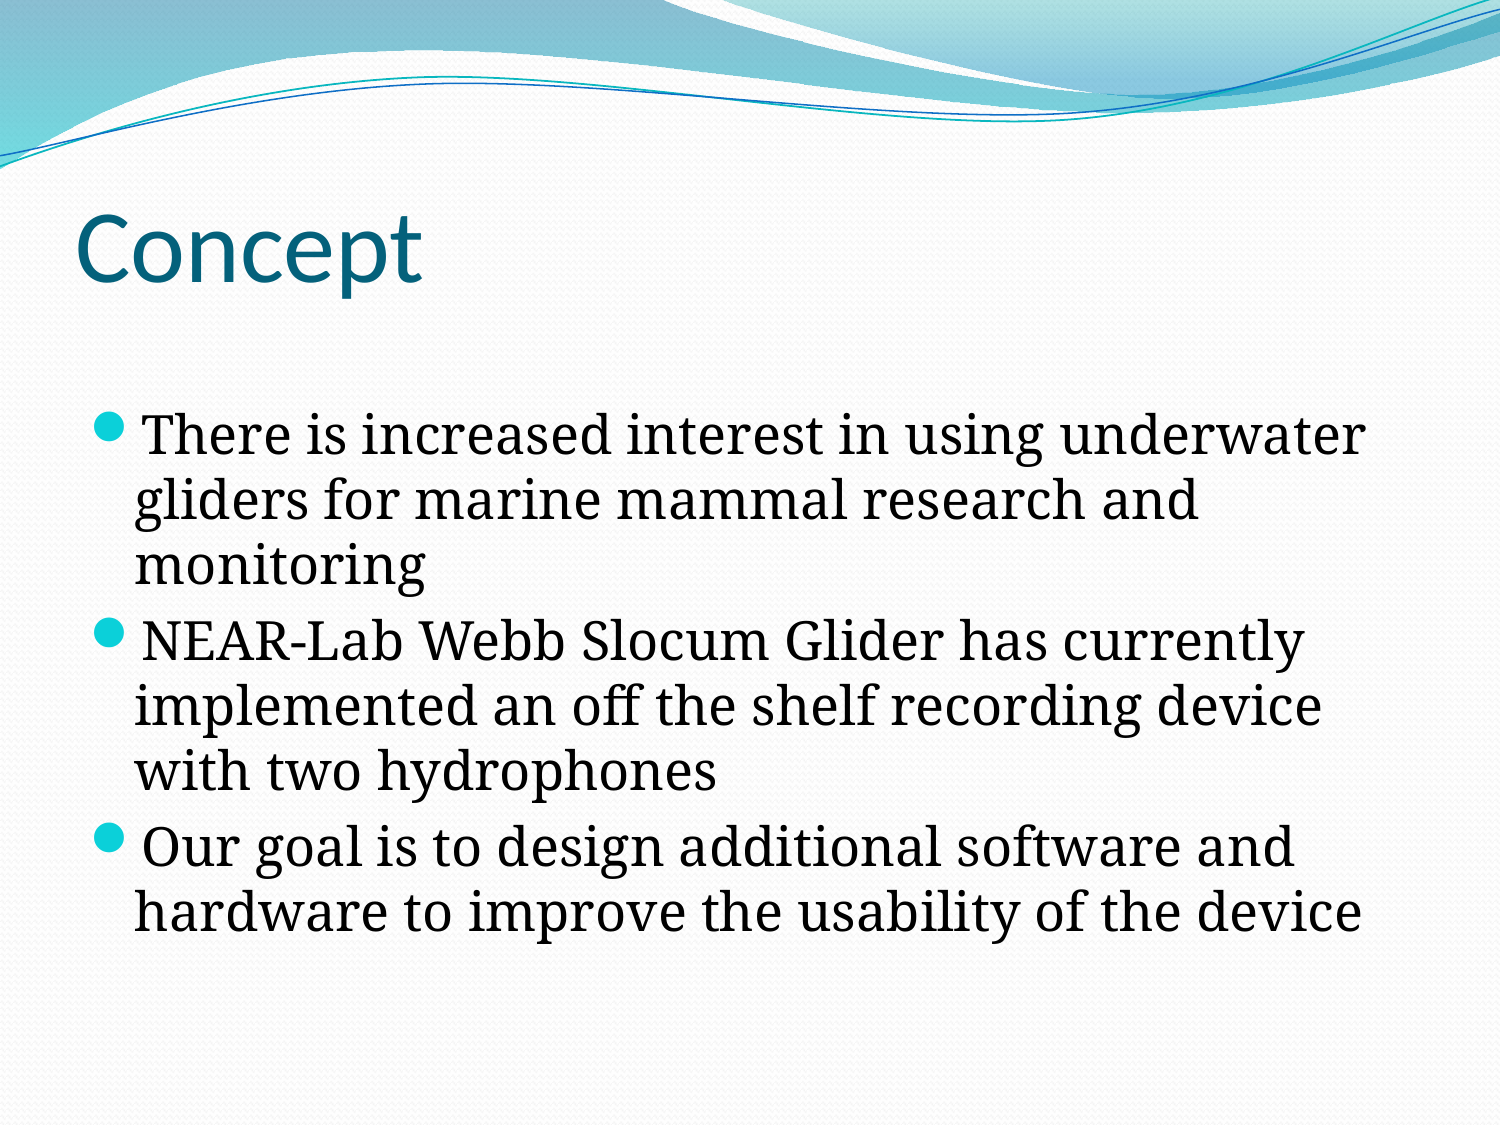

# Concept

There is increased interest in using underwater gliders for marine mammal research and monitoring
NEAR-Lab Webb Slocum Glider has currently implemented an off the shelf recording device with two hydrophones
Our goal is to design additional software and hardware to improve the usability of the device